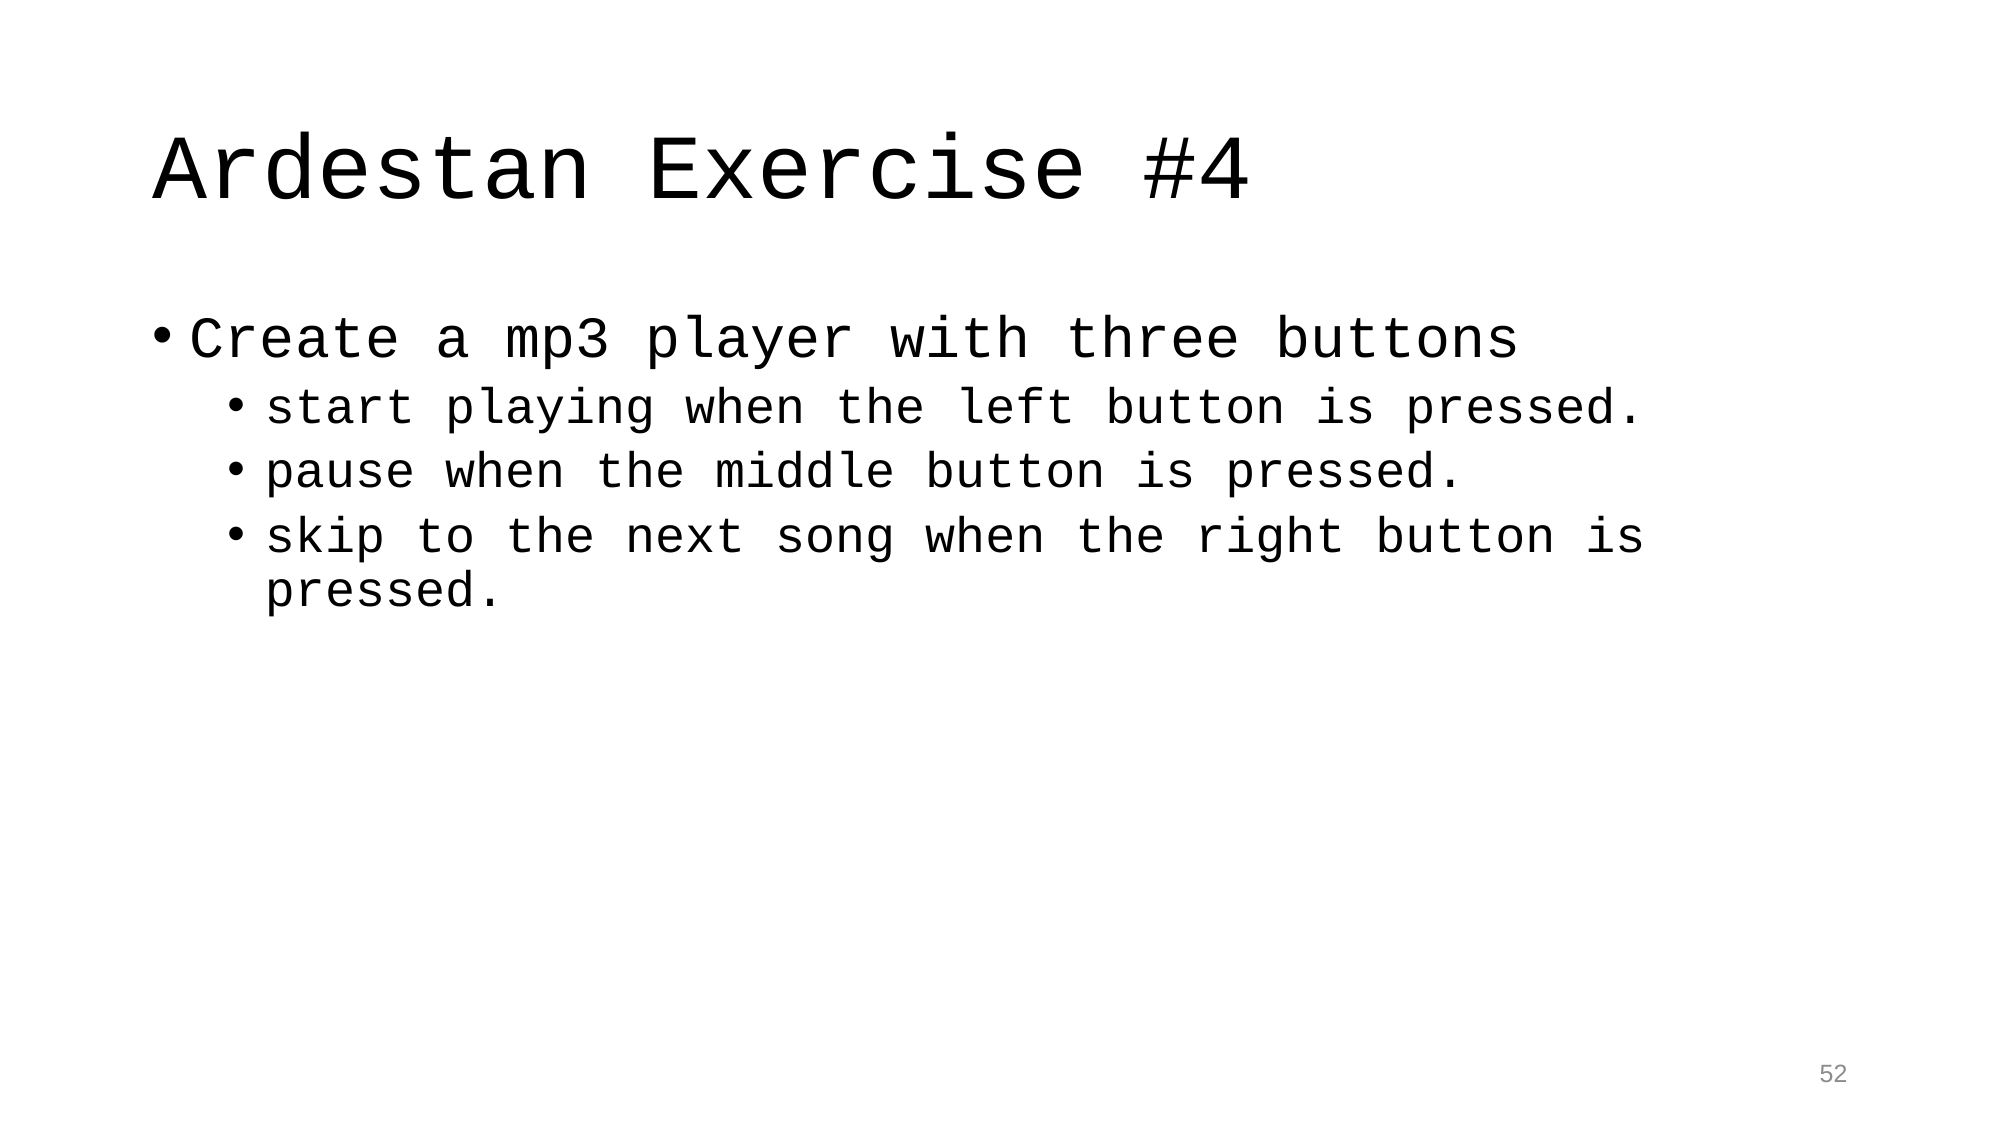

# Ardestan Exercise #4
Create a mp3 player with three buttons
start playing when the left button is pressed.
pause when the middle button is pressed.
skip to the next song when the right button is pressed.

52